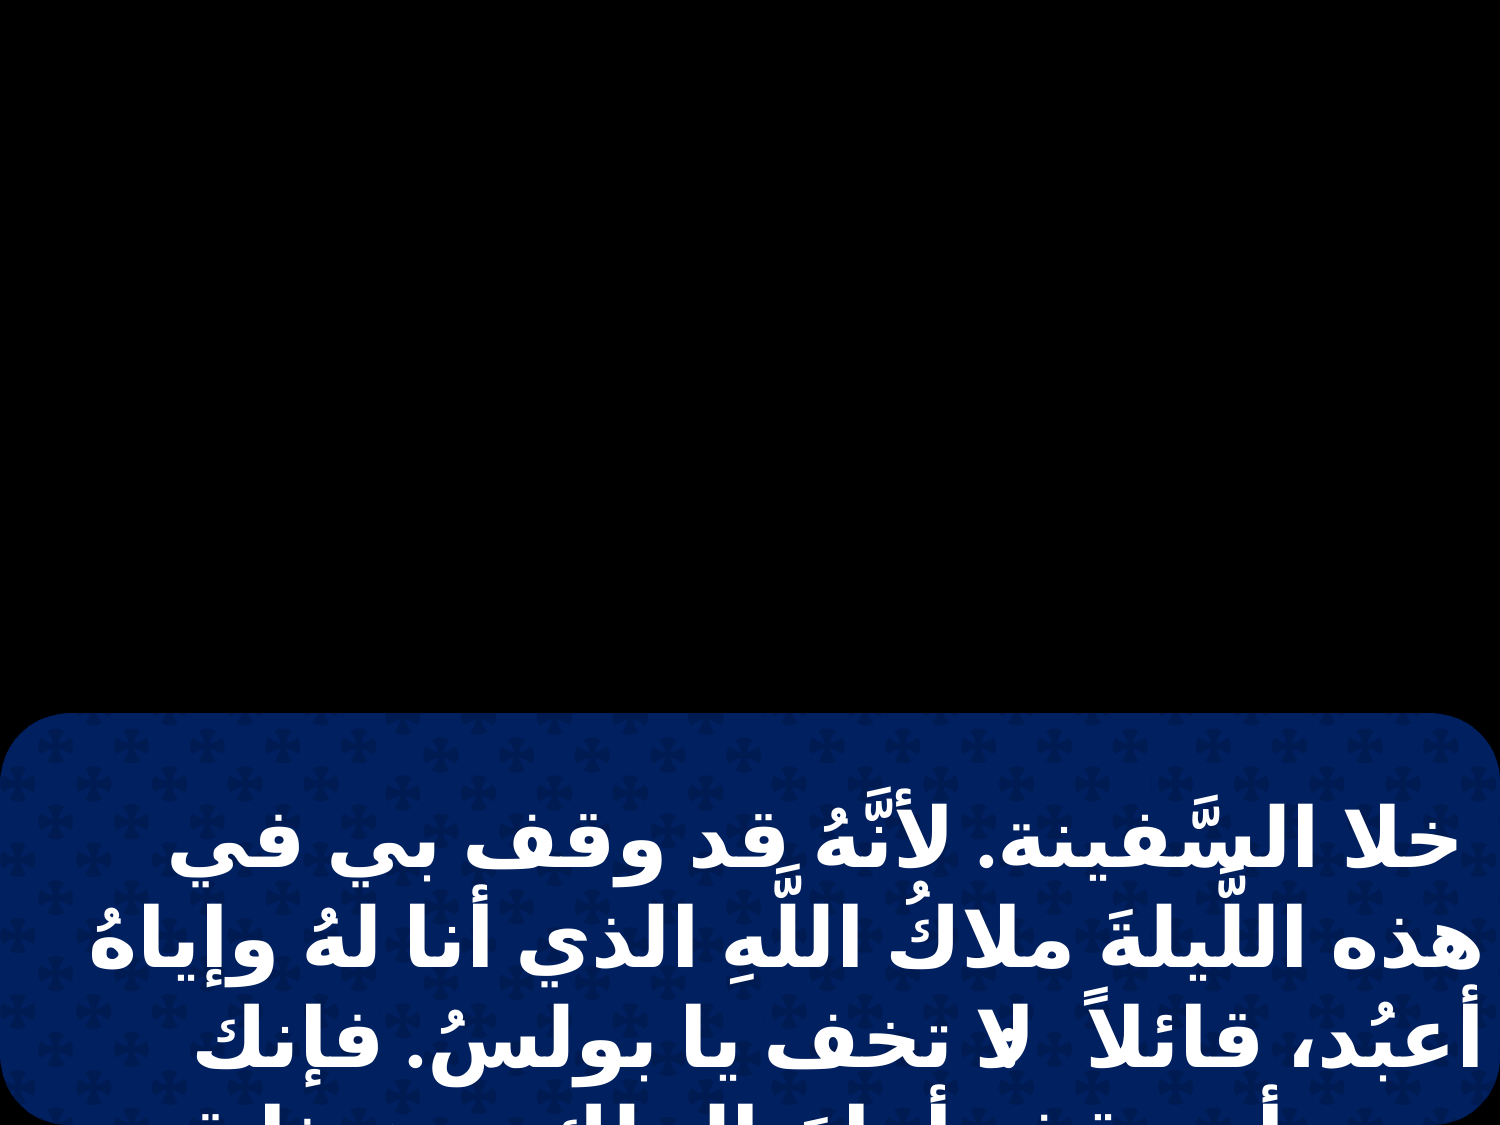

خلا السَّفينة. لأنَّهُ قد وقف بي في هذه اللَّيلةَ ملاكُ اللَّهِ الذي أنا لهُ وإياهُ أعبُد، قائلاً: لا تخف يا بولسُ. فإنك يجب أن تقف أمامَ الملك. وهوذا قد